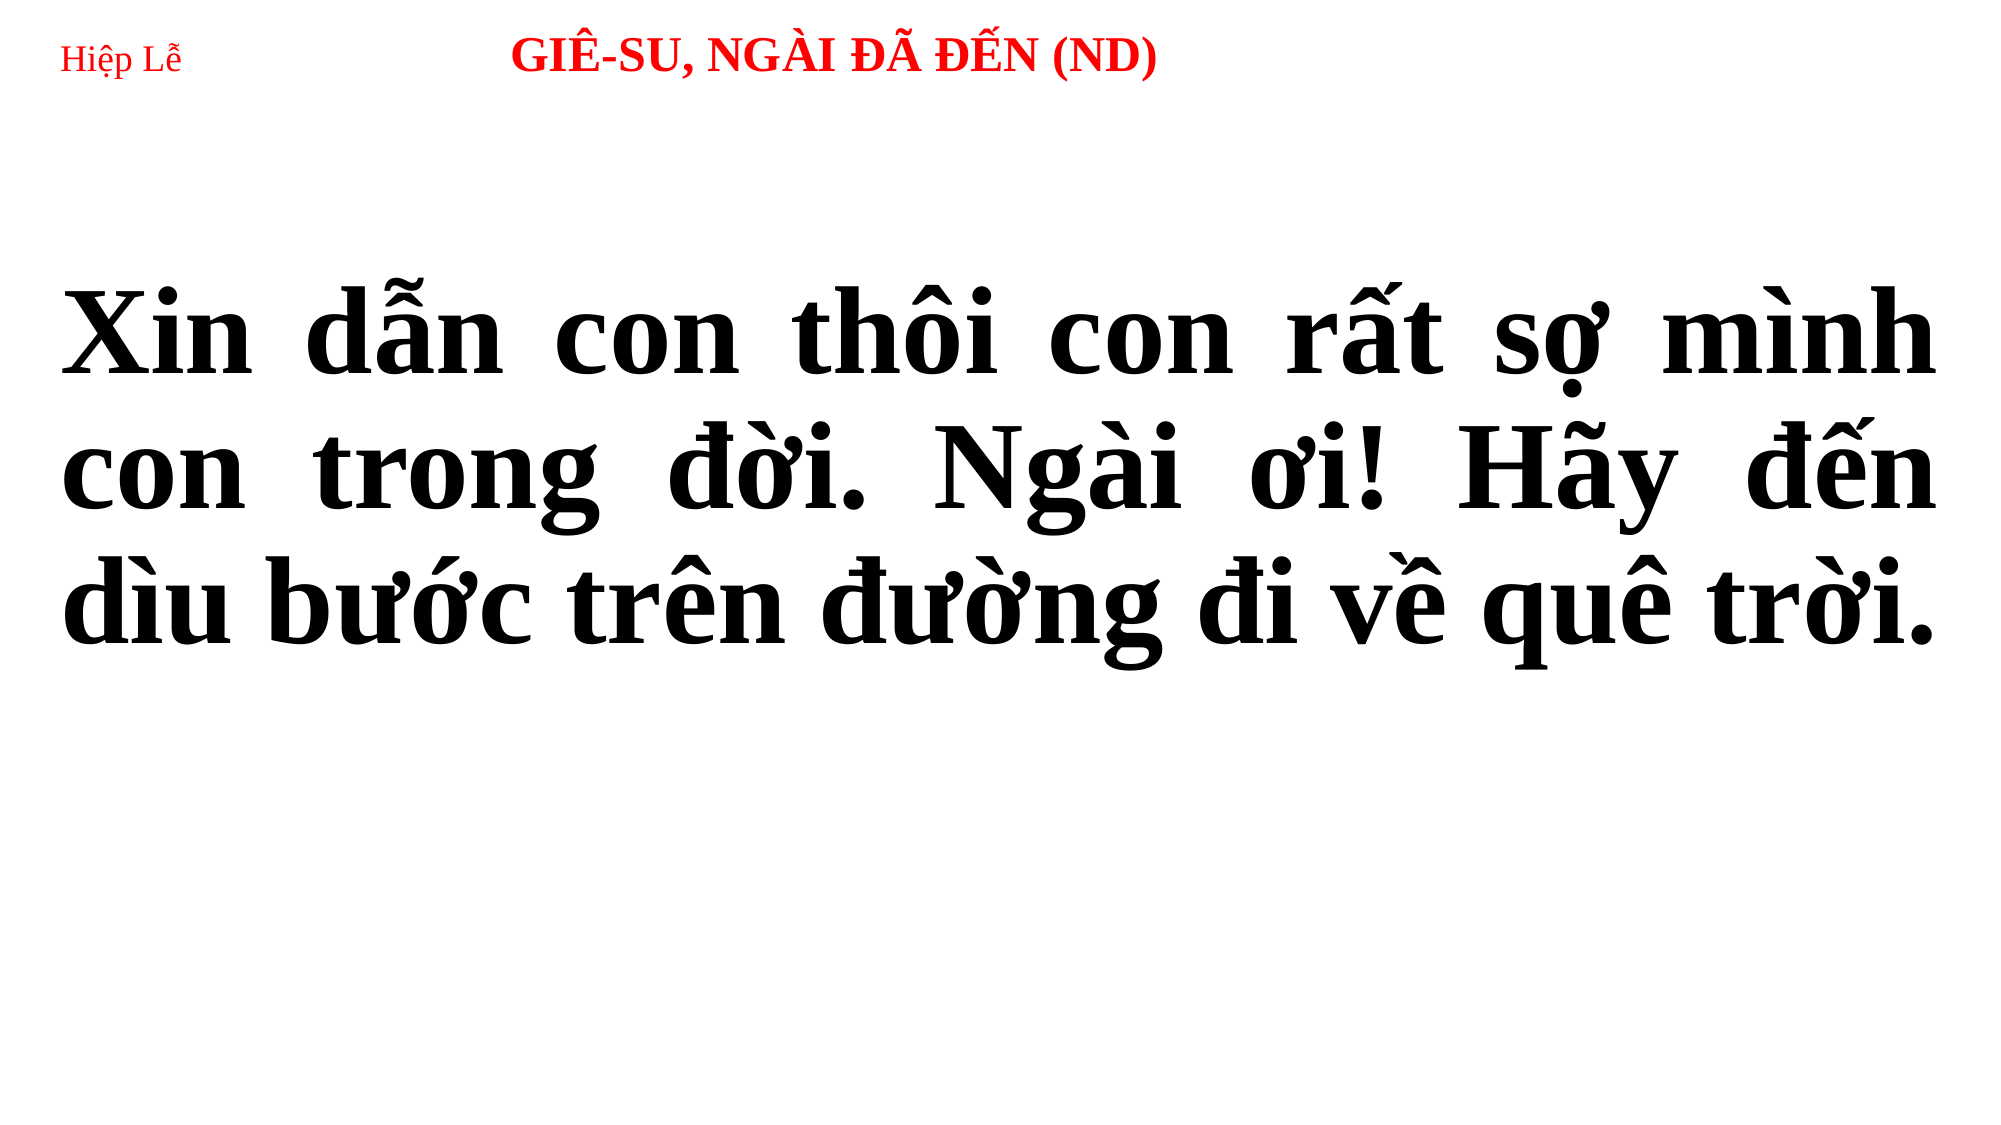

# Hiệp Lễ                    	GIÊ-SU, NGÀI ĐÃ ĐẾN (ND)
Xin dẫn con thôi con rất sợ mình con trong đời. Ngài ơi! Hãy đến dìu bước trên đường đi về quê trời.